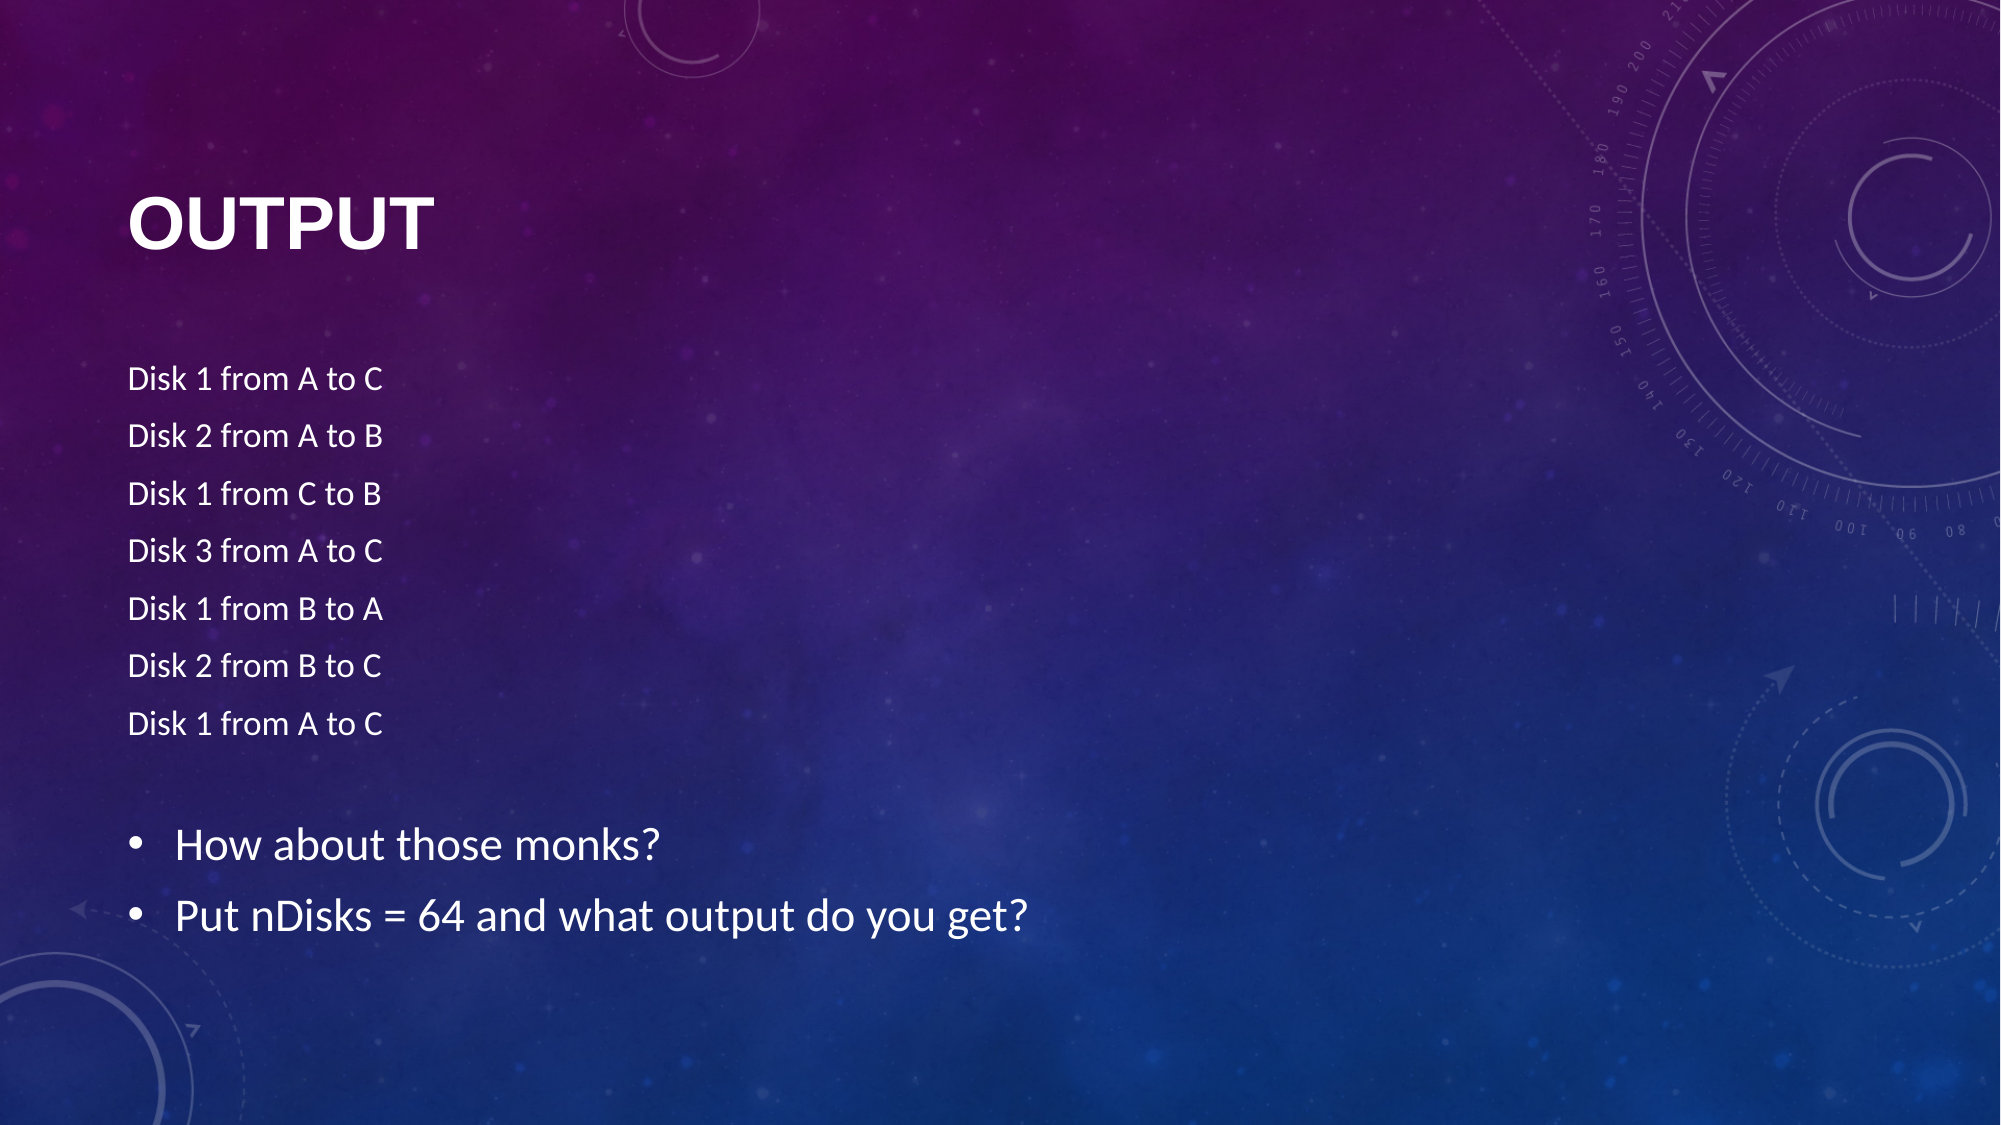

# Output
Disk 1 from A to C
Disk 2 from A to B
Disk 1 from C to B
Disk 3 from A to C
Disk 1 from B to A
Disk 2 from B to C
Disk 1 from A to C

How about those monks?
Put nDisks = 64 and what output do you get?